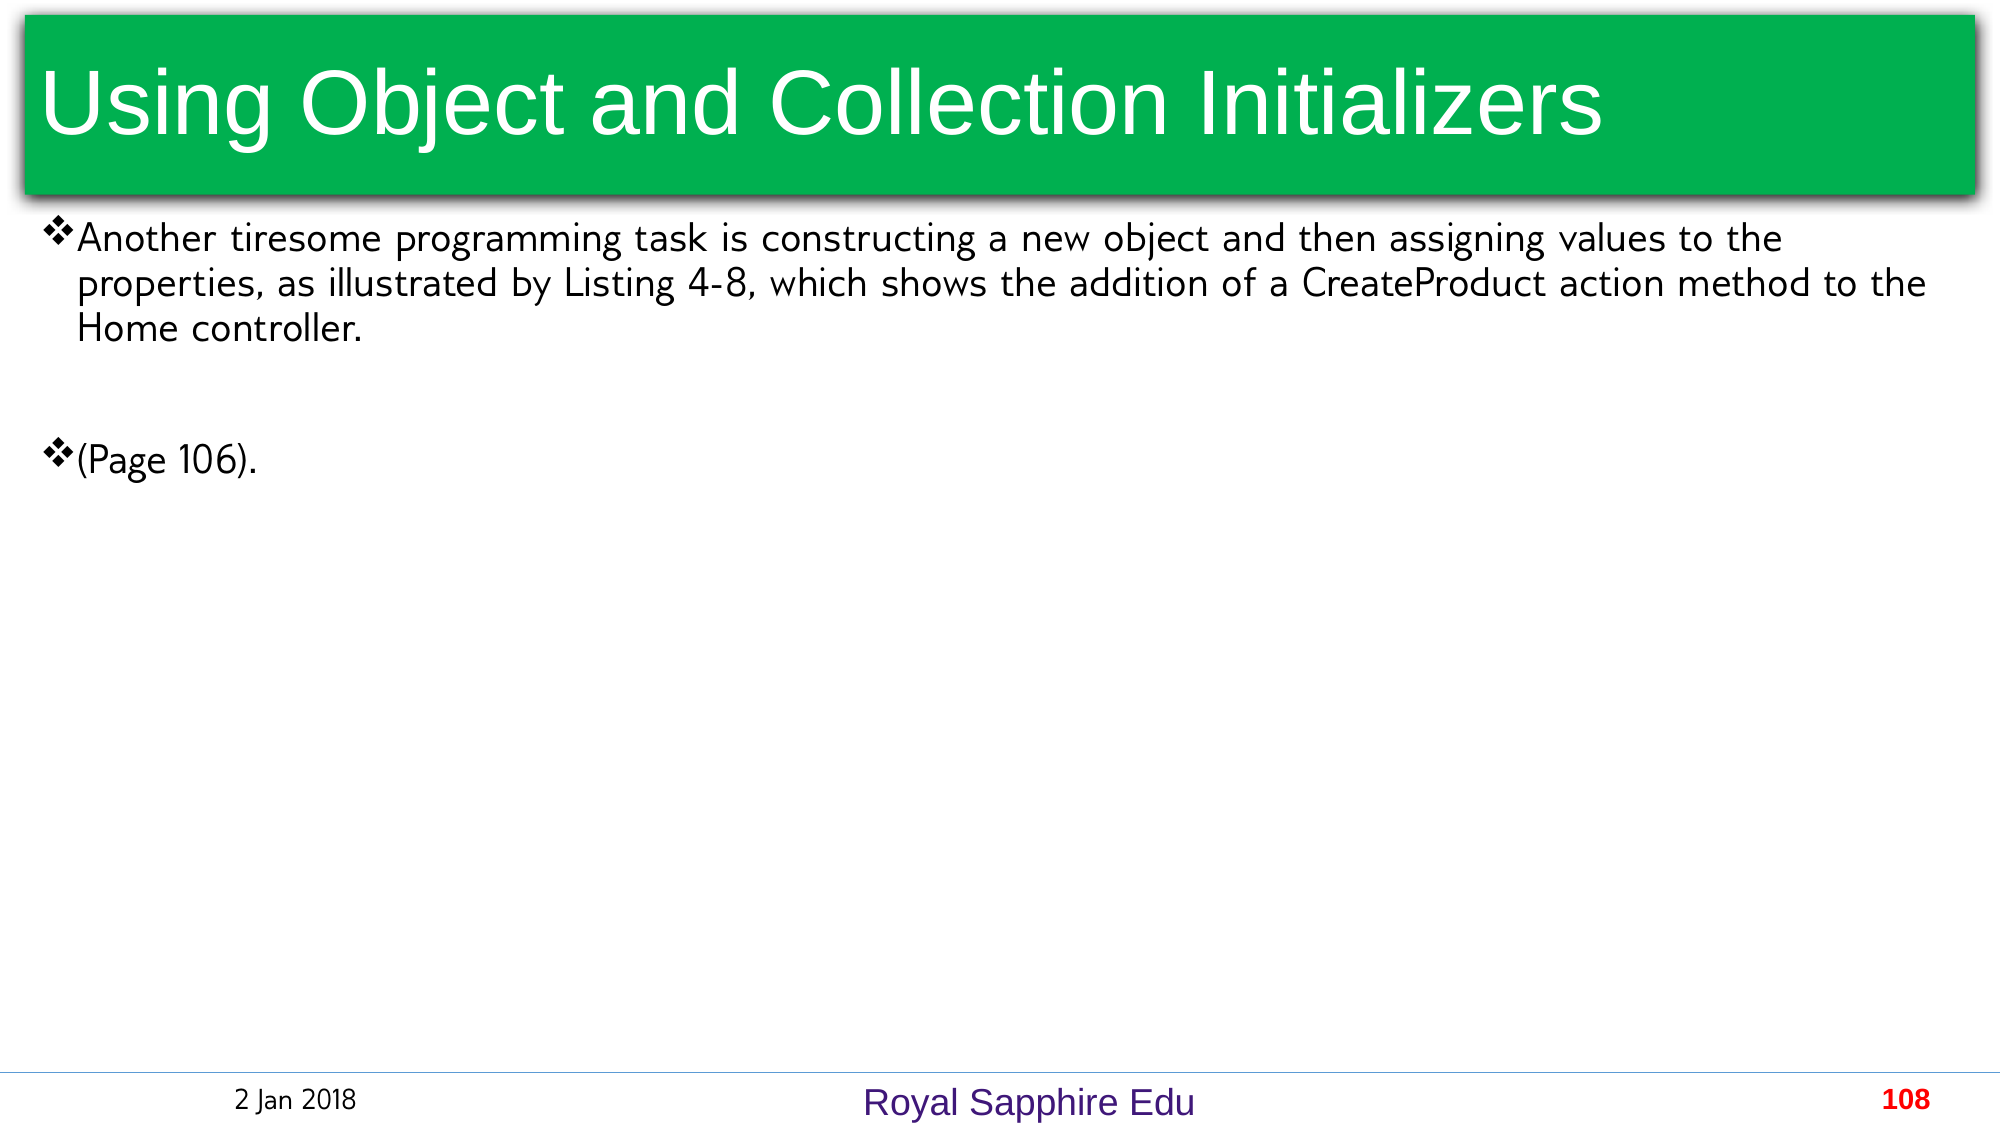

# Using Object and Collection Initializers
Another tiresome programming task is constructing a new object and then assigning values to the properties, as illustrated by Listing 4-8, which shows the addition of a CreateProduct action method to the Home controller.

(Page 106).
2 Jan 2018
108